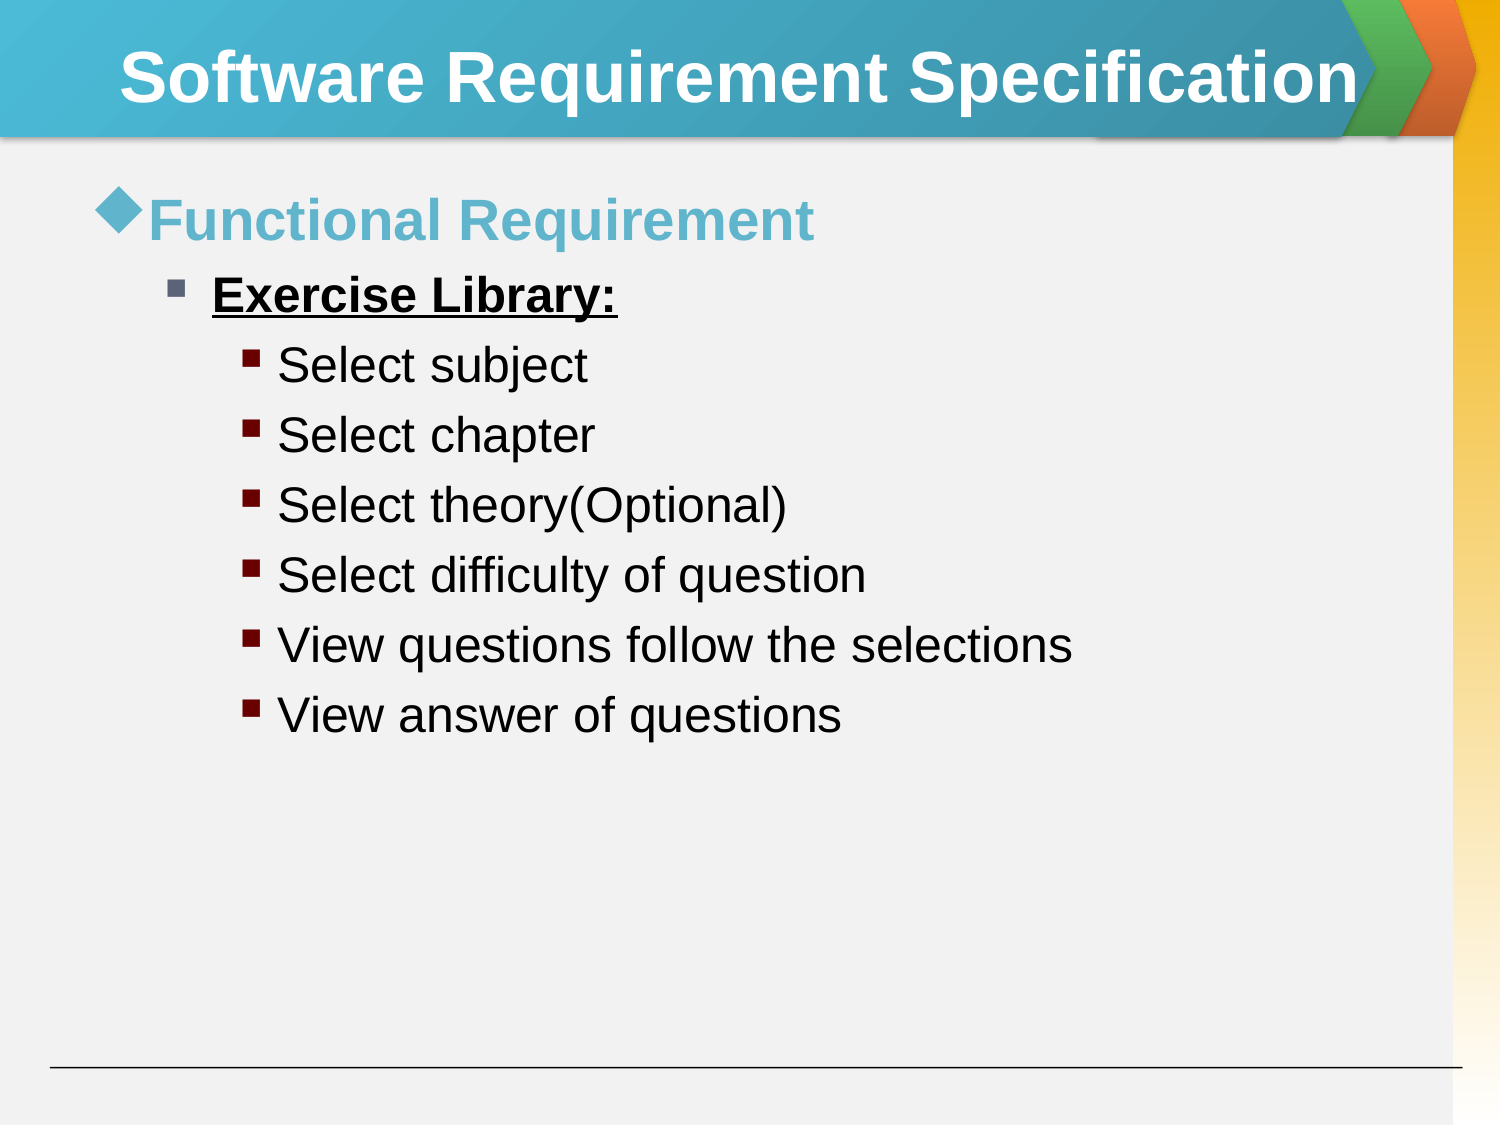

# Software Requirement Specification
Functional Requirement
Exercise Library:
Select subject
Select chapter
Select theory(Optional)
Select difficulty of question
View questions follow the selections
View answer of questions